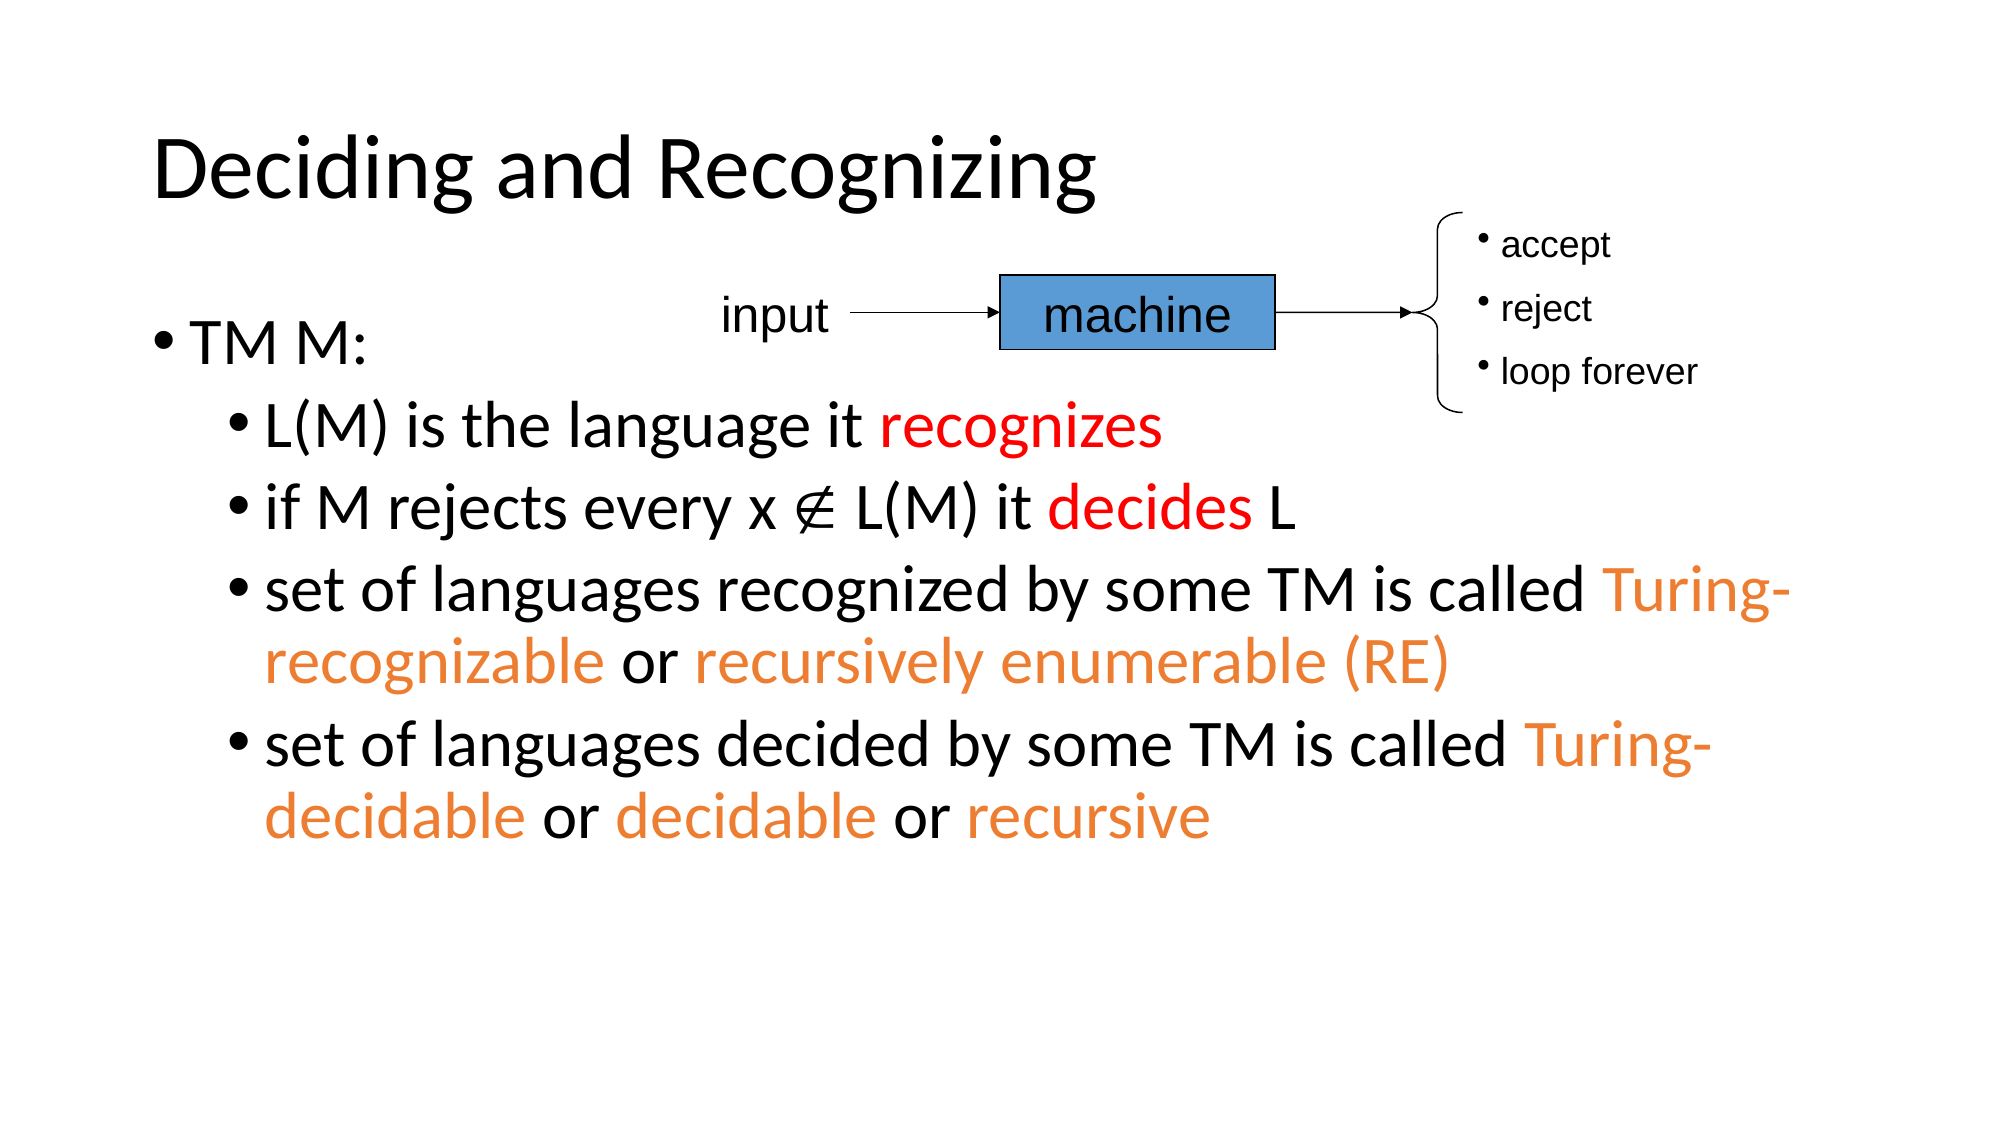

# Deciding and Recognizing

 accept
 reject
 loop forever
input
machine
TM M:
L(M) is the language it recognizes
if M rejects every x ∉ L(M) it decides L
set of languages recognized by some TM is called Turing-recognizable or recursively enumerable (RE)
set of languages decided by some TM is called Turing-decidable or decidable or recursive